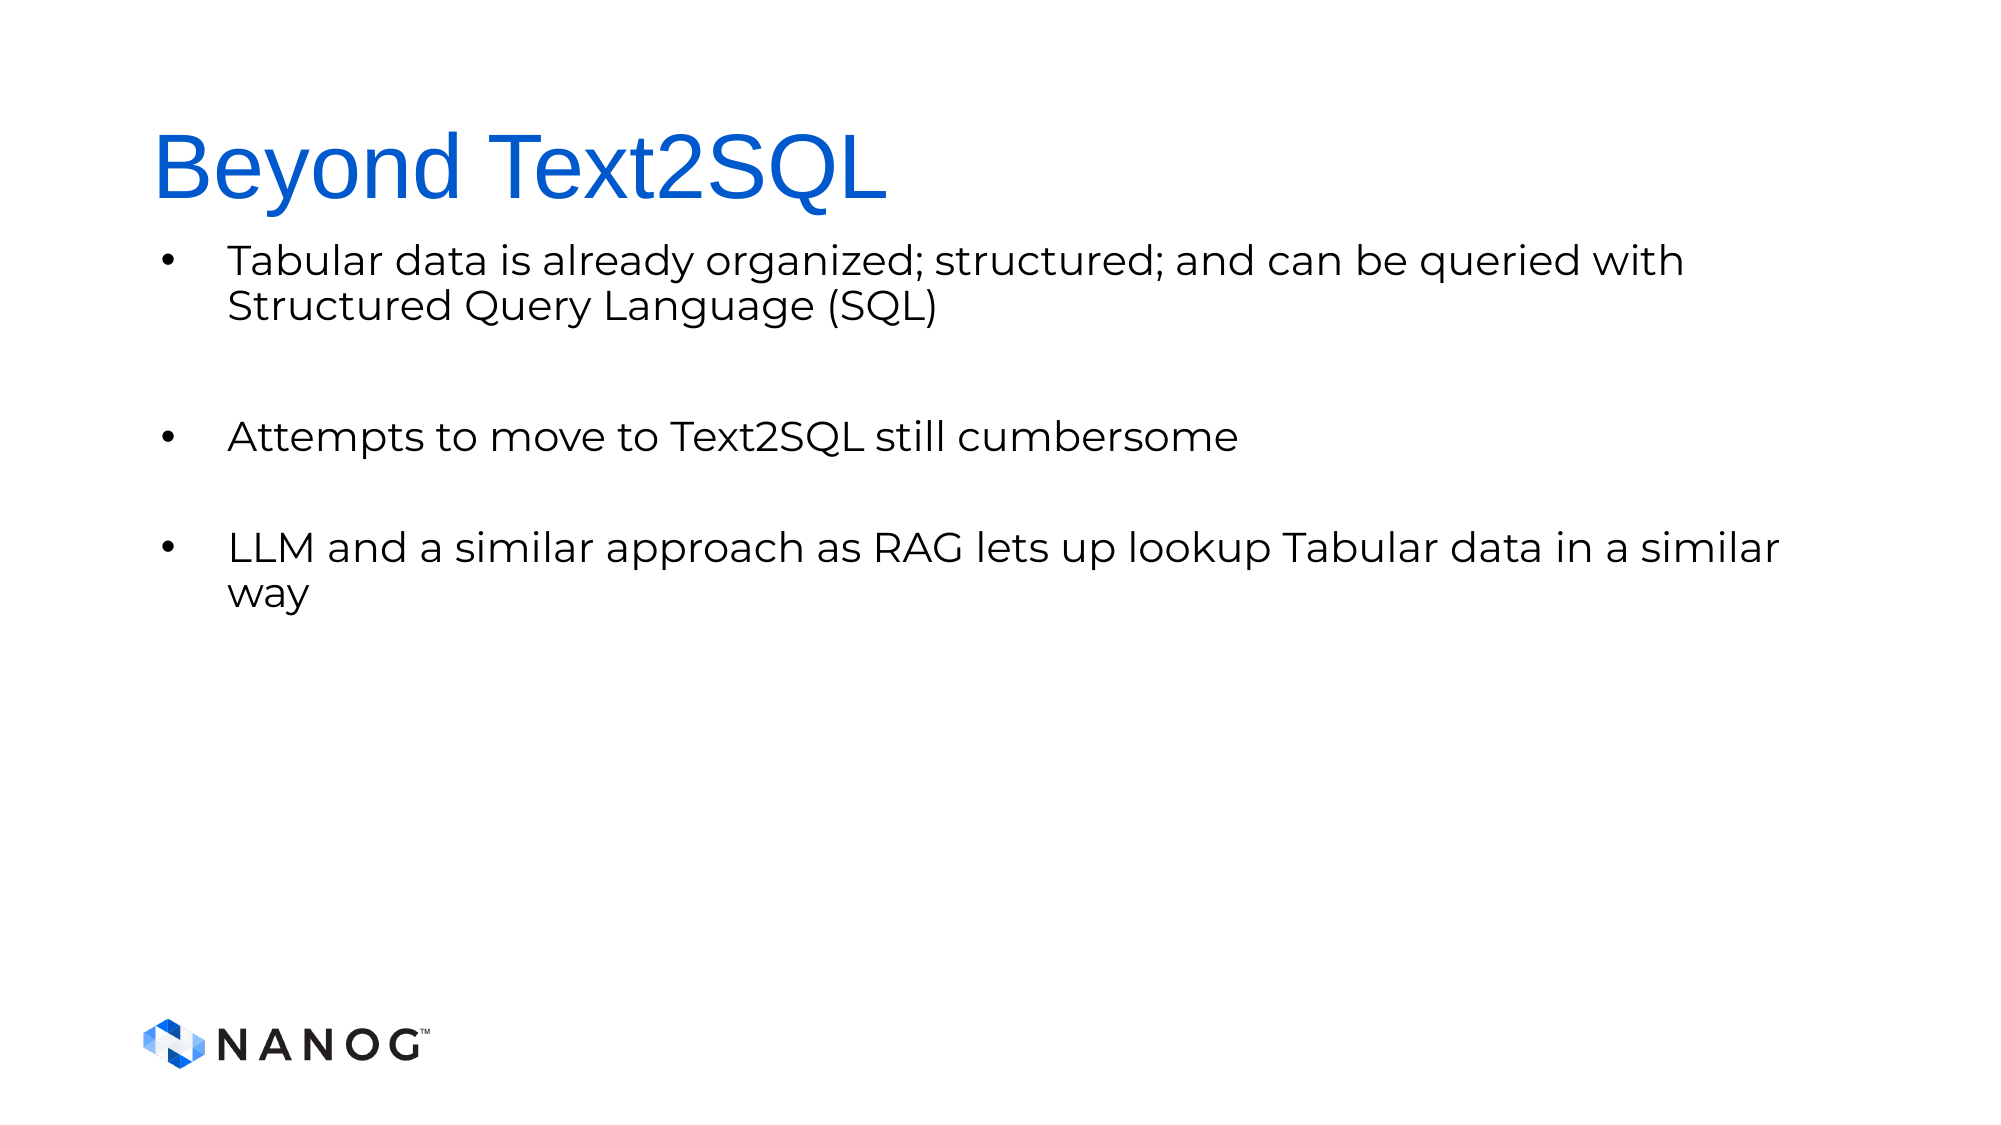

# Beyond Text2SQL
Tabular data is already organized; structured; and can be queried with Structured Query Language (SQL)

Attempts to move to Text2SQL still cumbersome
LLM and a similar approach as RAG lets up lookup Tabular data in a similar way